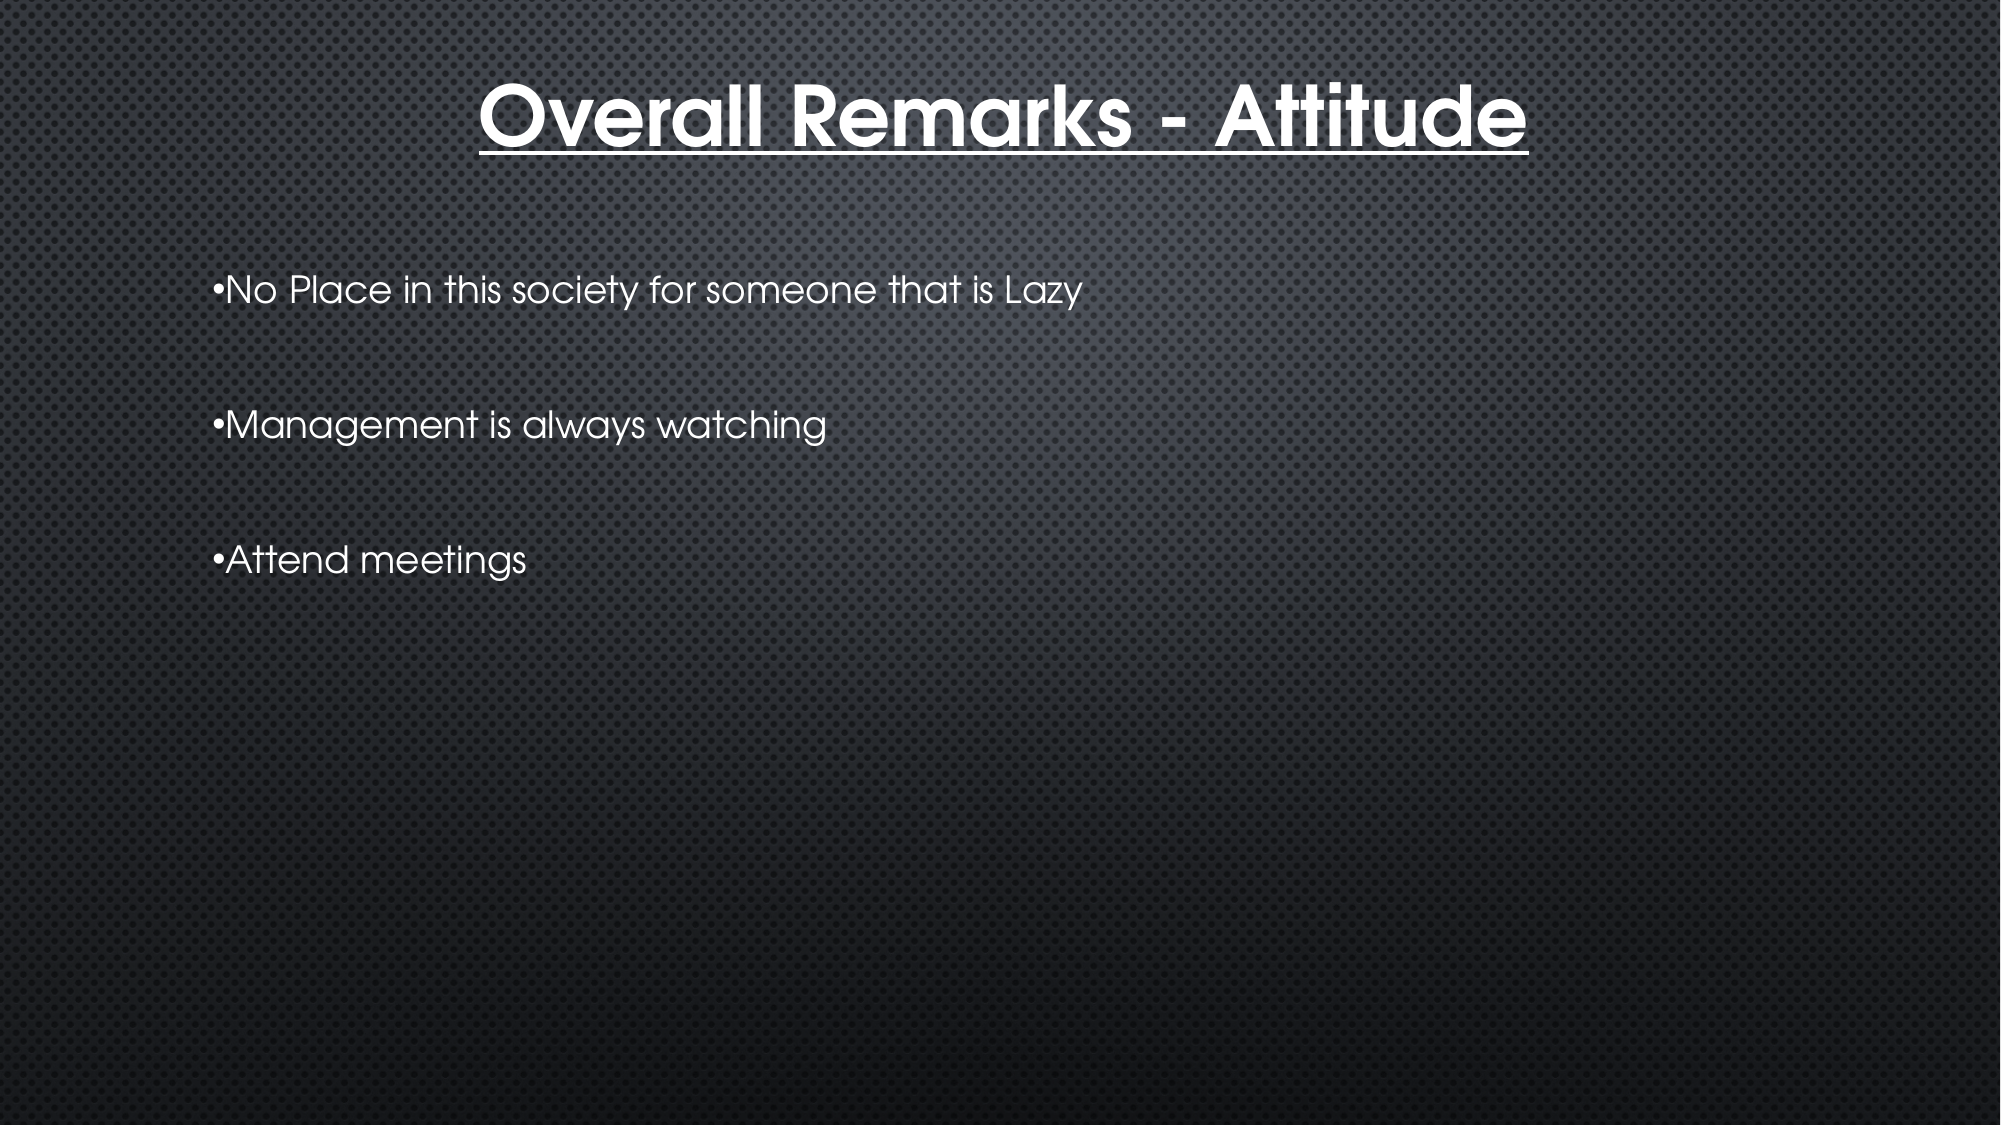

Overall Remarks - Attitude
No Place in this society for someone that is Lazy

Management is always watching

Attend meetings